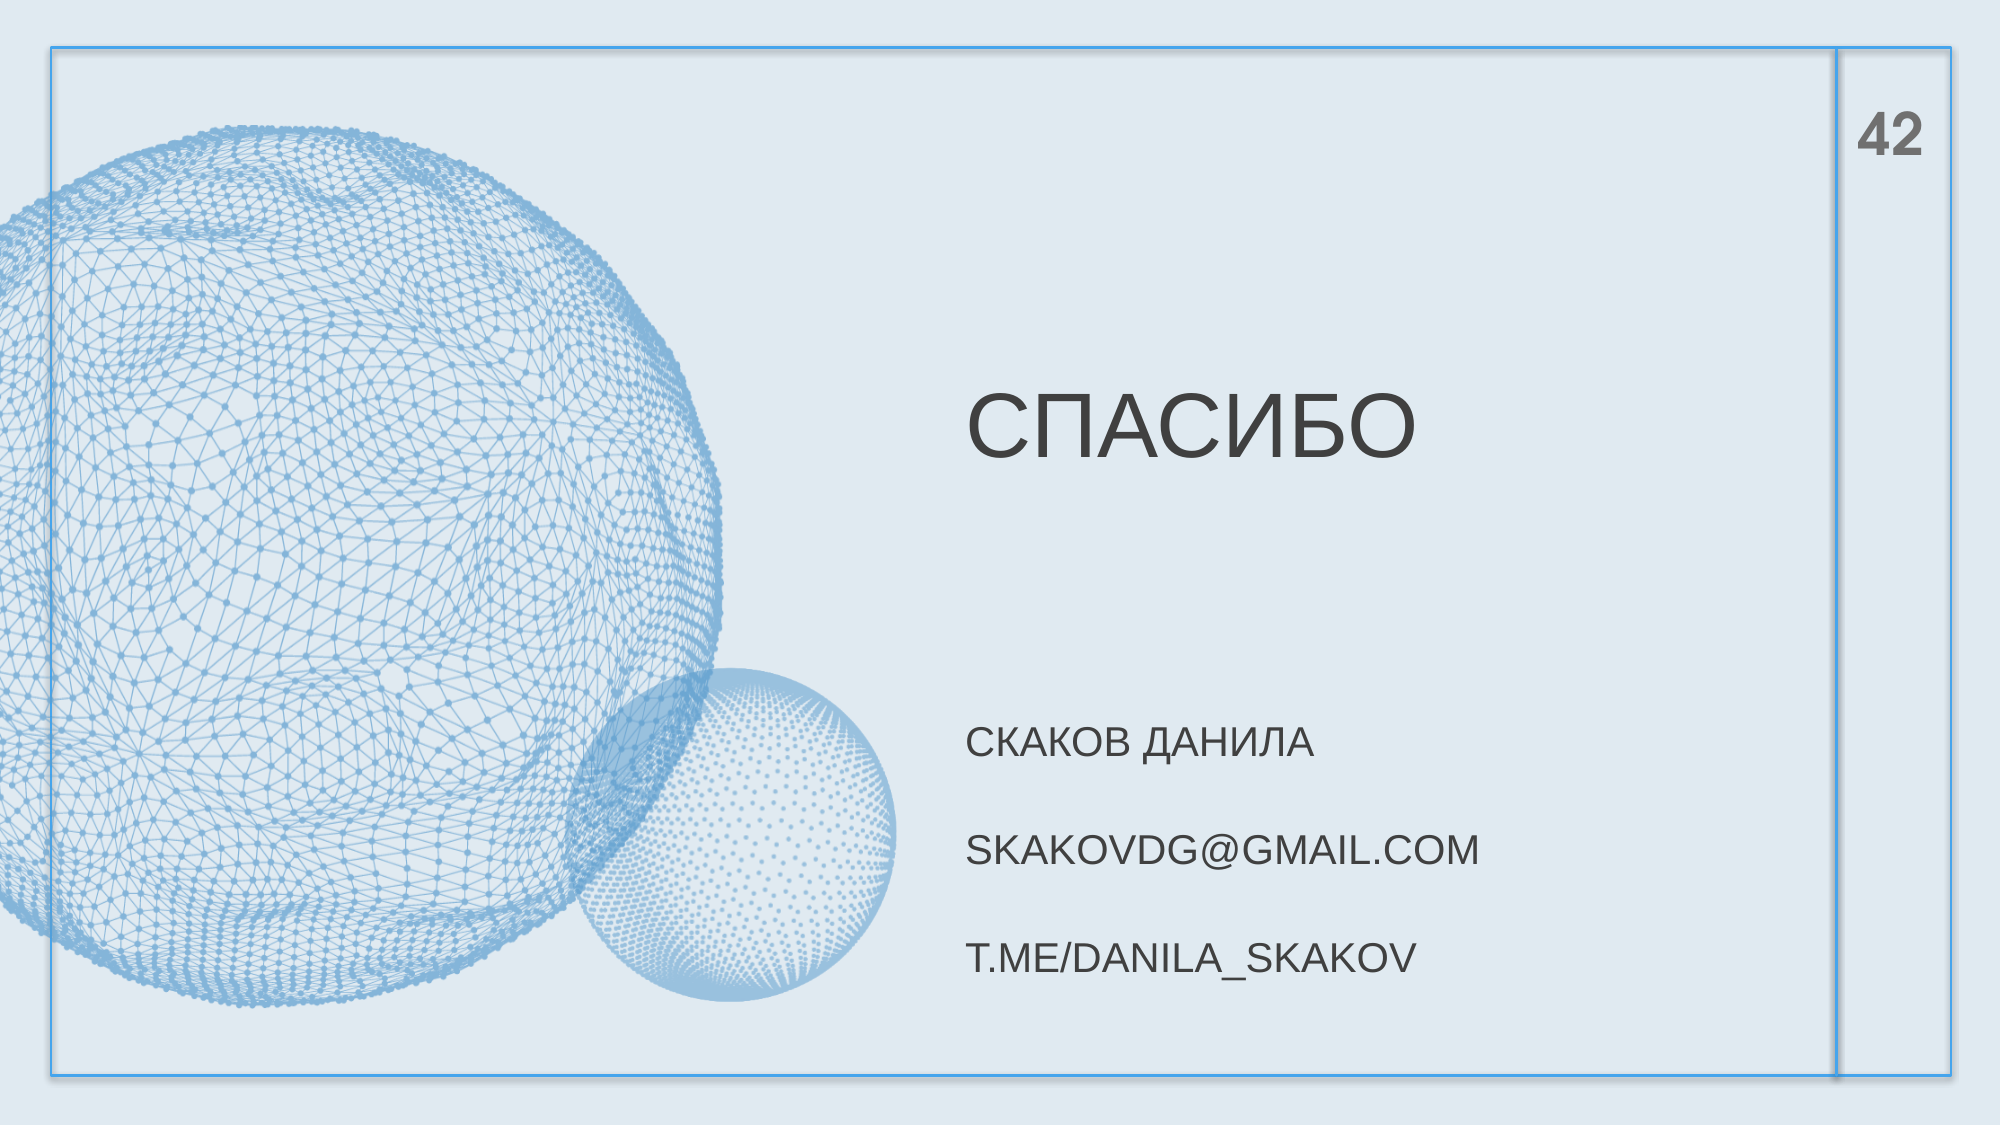

42
# Спасибо
Скаков данила
skakovdg@gmail.com
t.me/danila_skakov